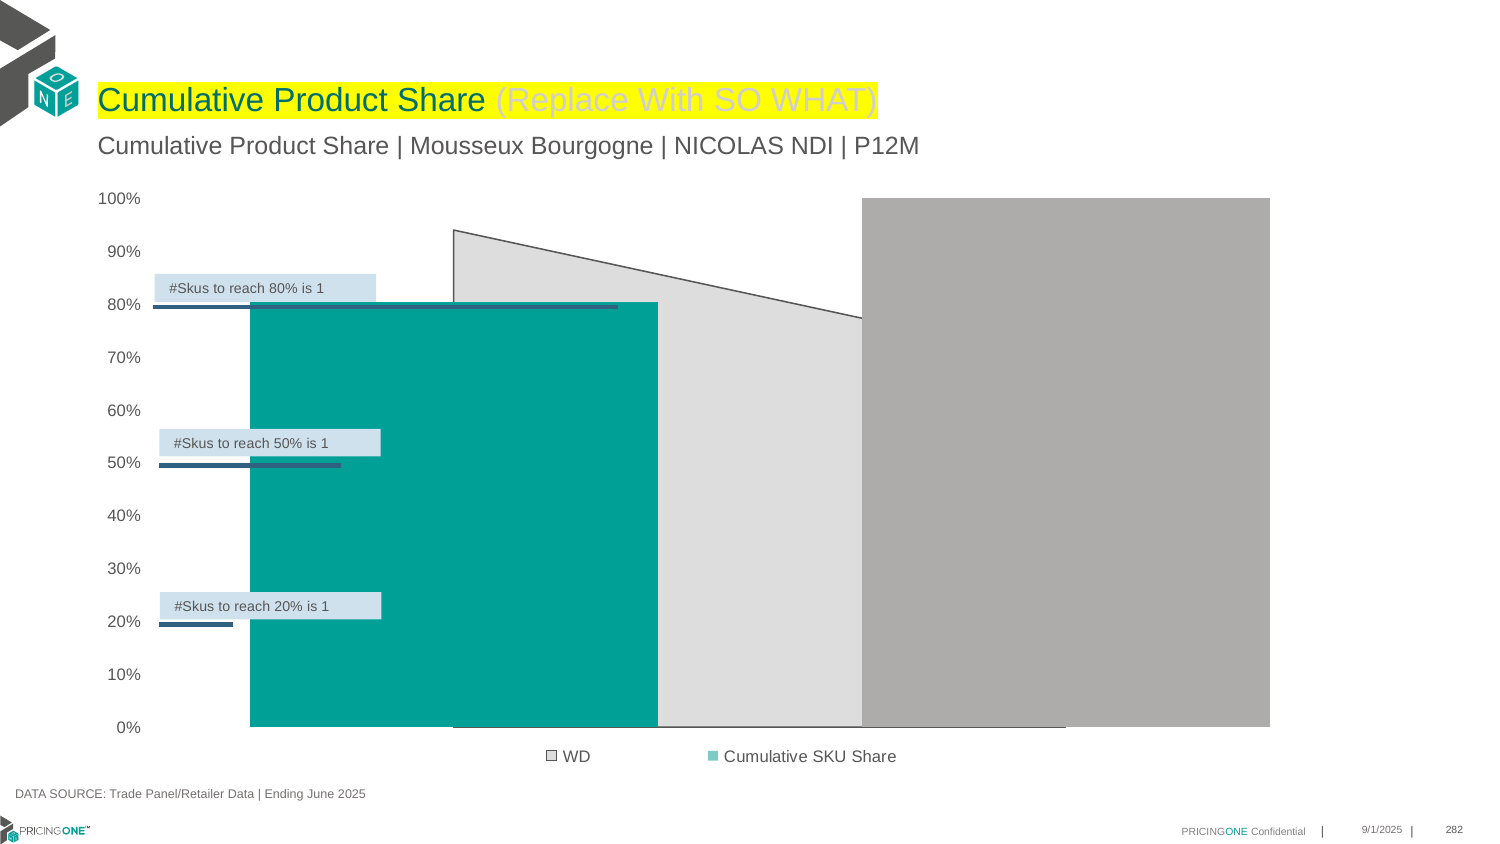

# Cumulative Product Share (Replace With SO WHAT)
Cumulative Product Share | Mousseux Bourgogne | NICOLAS NDI | P12M

### Chart

| Category | WD | Cumulative SKU Share |
|---|---|---|
| Patriarche | 0.94 | 0.8035767070647355 |
| Patriarche | 0.69 | 1.0 |
#Skus to reach 80% is 1
#Skus to reach 50% is 1
#Skus to reach 20% is 1
DATA SOURCE: Trade Panel/Retailer Data | Ending June 2025

9/1/2025
282